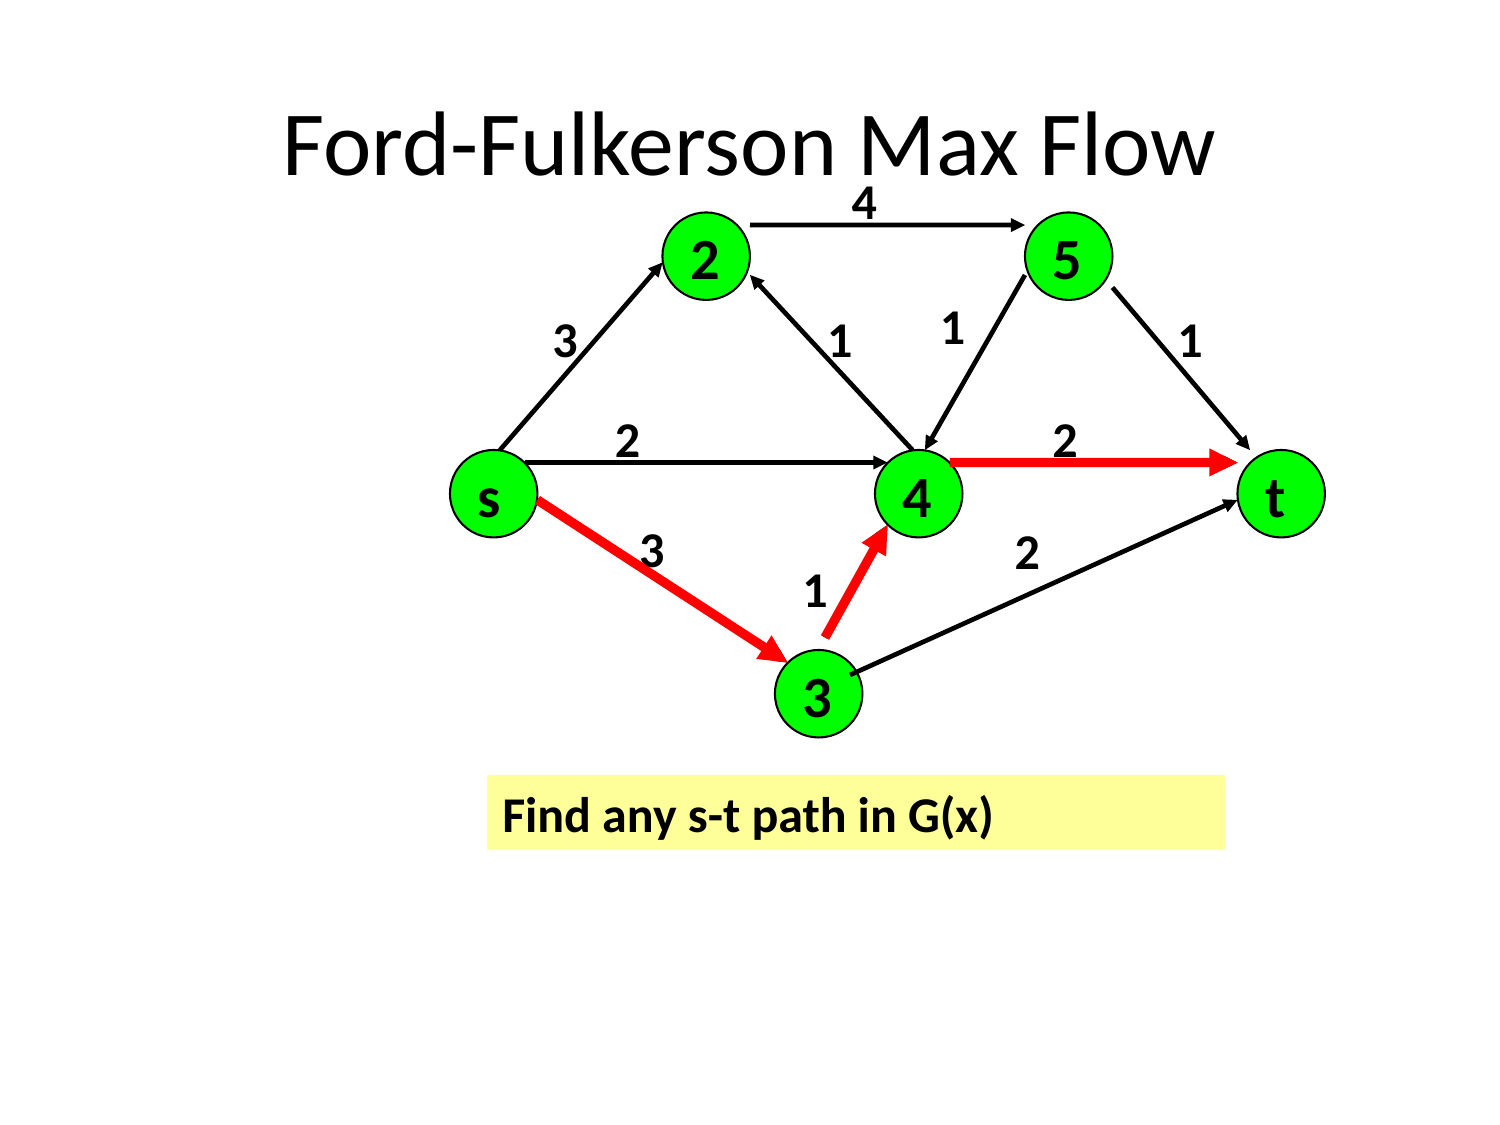

# Ford-Fulkerson Max Flow
4
2
5

1

3
1
1
2
2
s
4
t

3
2

1
3
Find any s-t path in G(x)